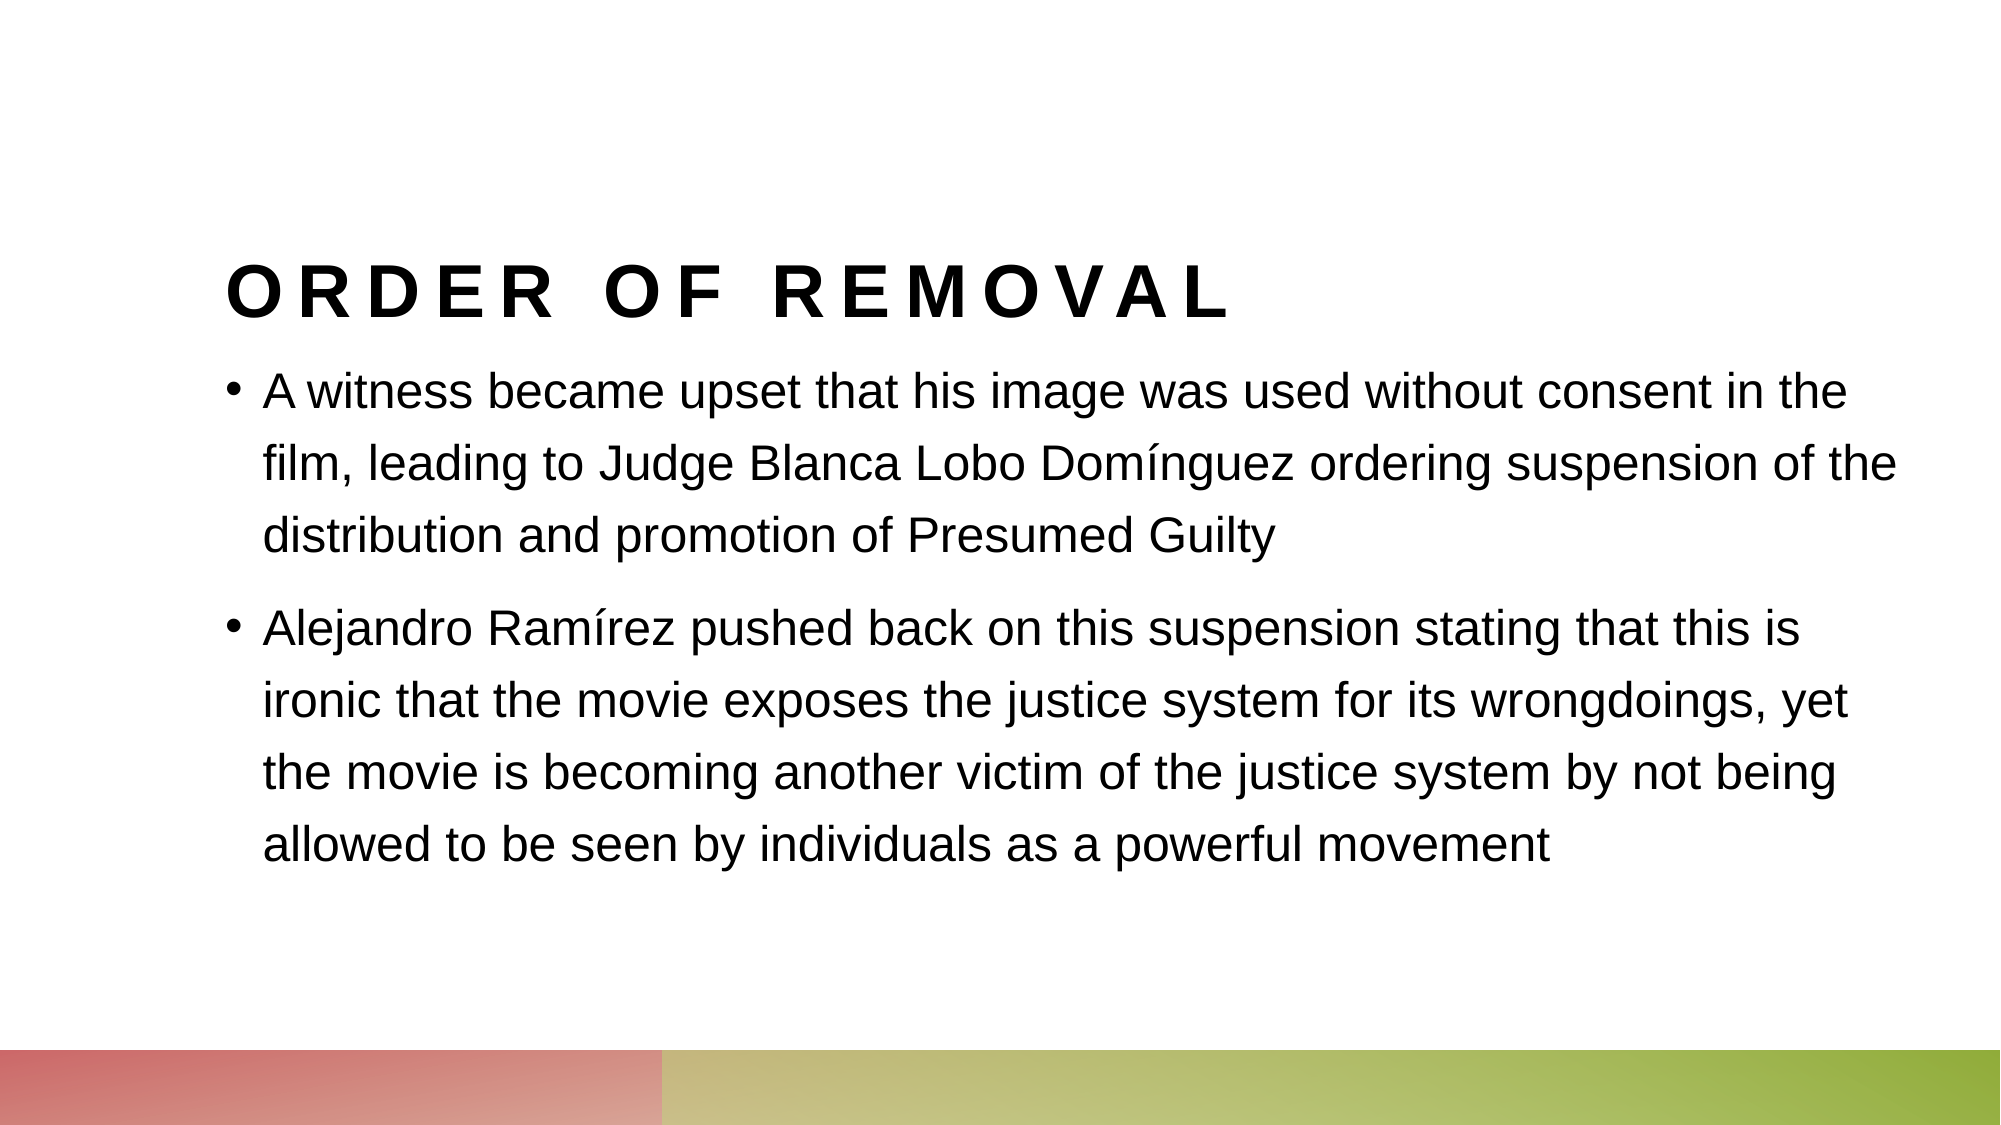

# Order of removal
A witness became upset that his image was used without consent in the film, leading to Judge Blanca Lobo Domínguez ordering suspension of the distribution and promotion of Presumed Guilty
Alejandro Ramírez pushed back on this suspension stating that this is ironic that the movie exposes the justice system for its wrongdoings, yet the movie is becoming another victim of the justice system by not being allowed to be seen by individuals as a powerful movement